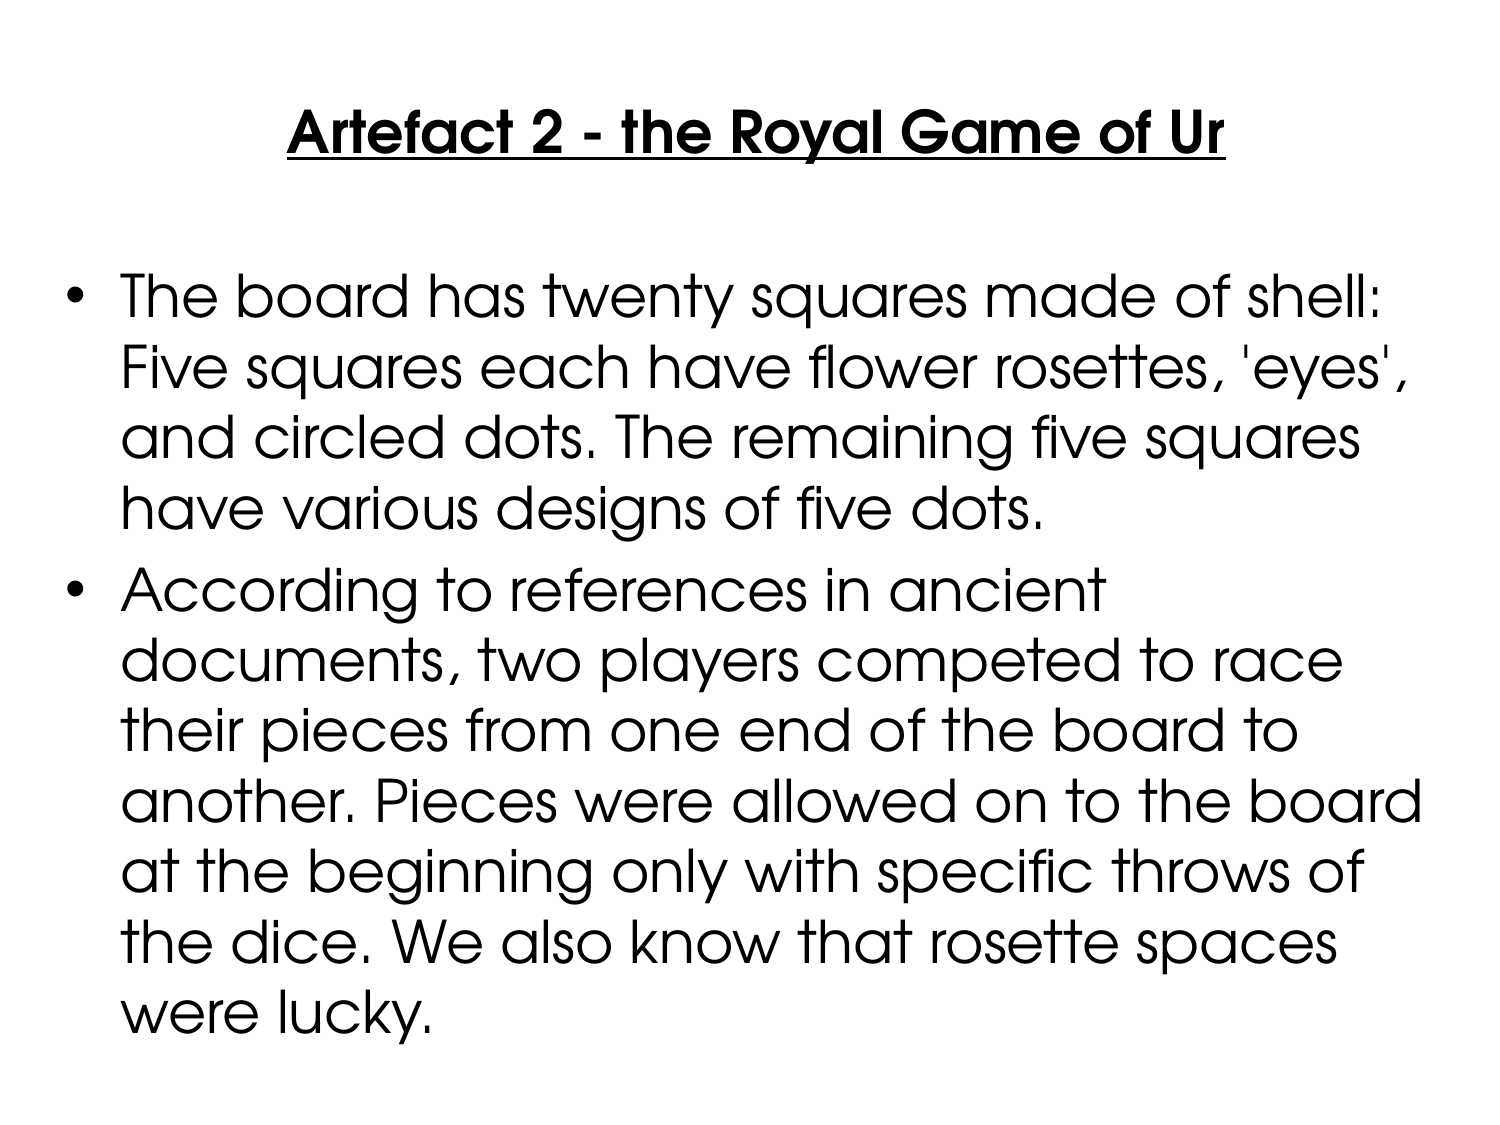

Artefact 2 - the Royal Game of Ur

The board has twenty squares made of shell: Five squares each have flower rosettes, 'eyes', and circled dots. The remaining five squares have various designs of five dots.
According to references in ancient documents, two players competed to race their pieces from one end of the board to another. Pieces were allowed on to the board at the beginning only with specific throws of the dice. We also know that rosette spaces were lucky.